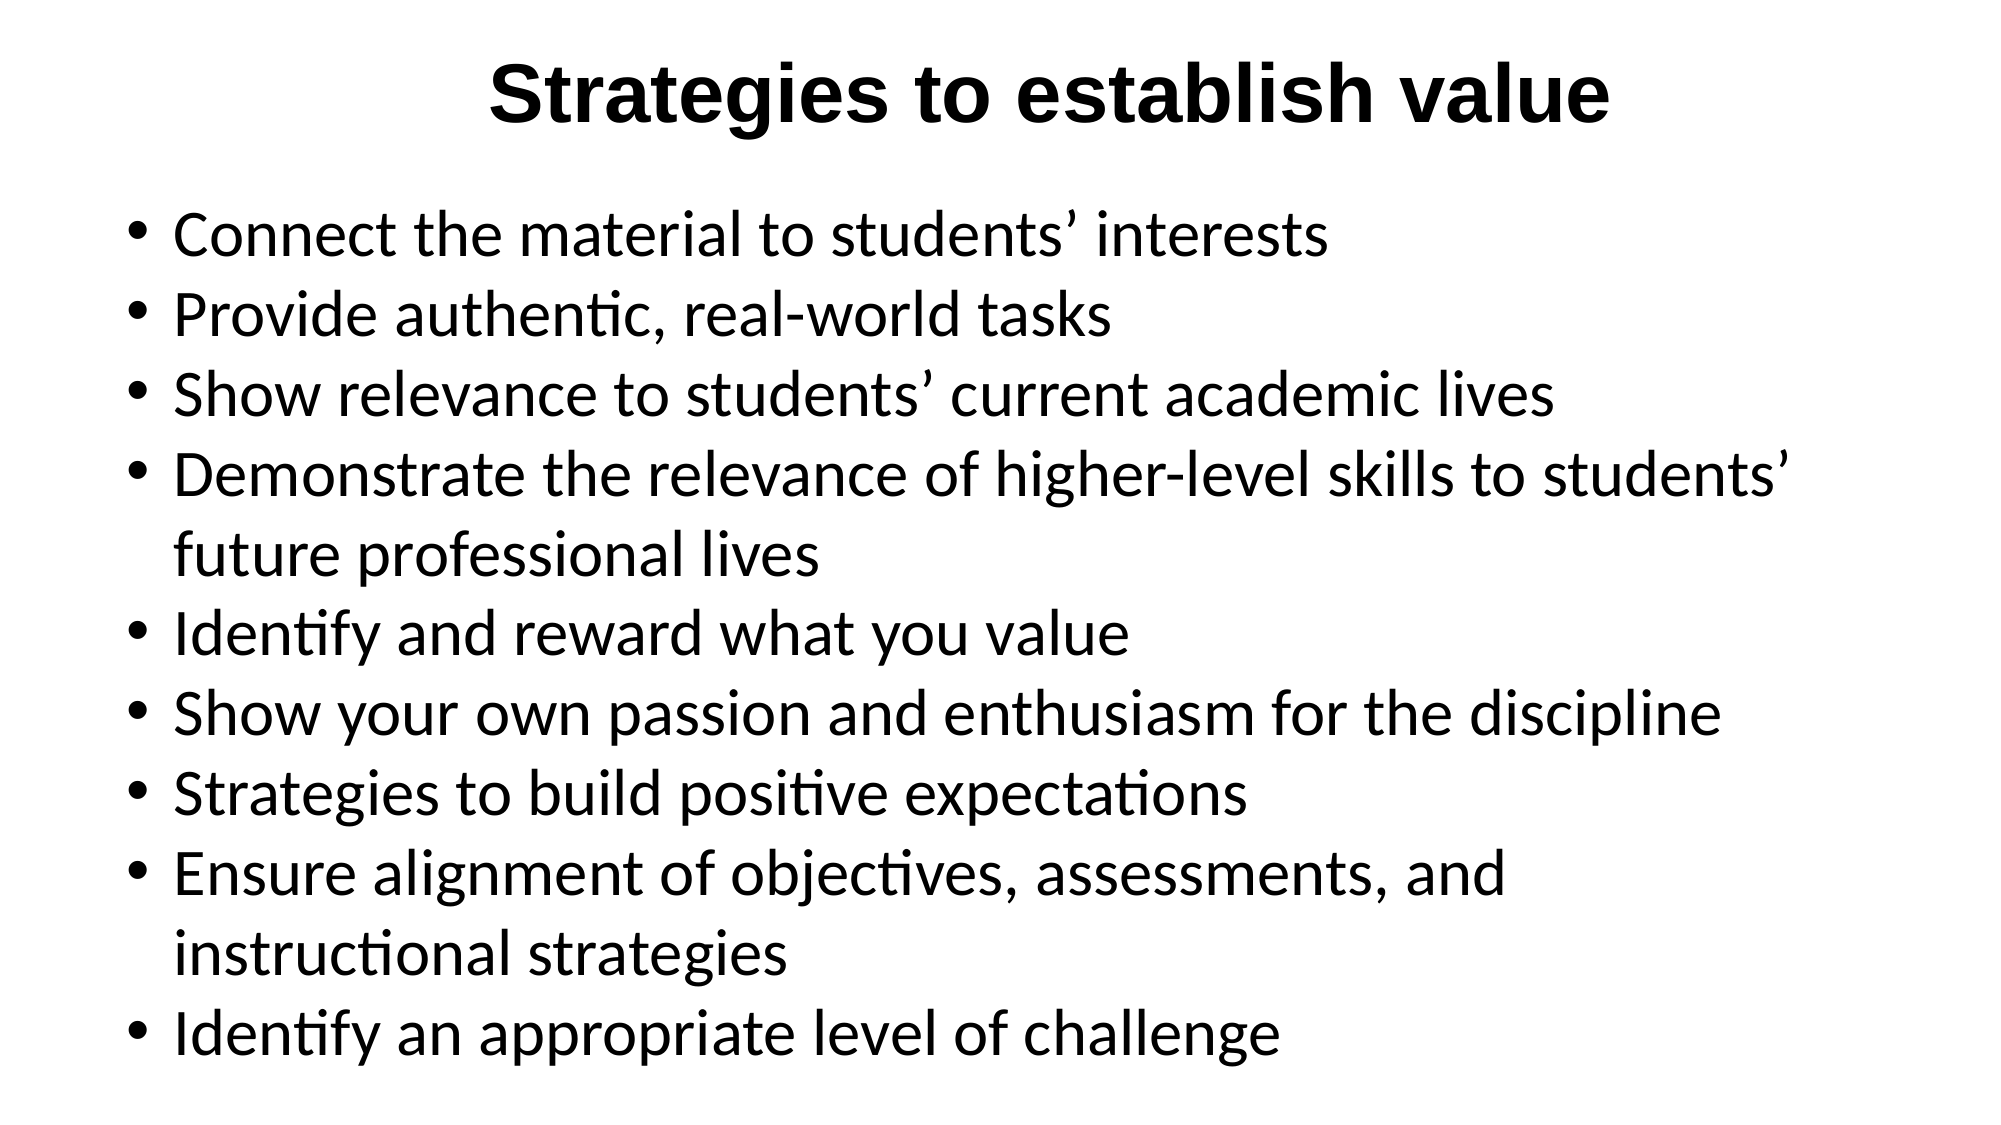

Strategies to establish value
Connect the material to students’ interests
Provide authentic, real-world tasks
Show relevance to students’ current academic lives
Demonstrate the relevance of higher-level skills to students’ future professional lives
Identify and reward what you value
Show your own passion and enthusiasm for the discipline
Strategies to build positive expectations
Ensure alignment of objectives, assessments, and instructional strategies
Identify an appropriate level of challenge